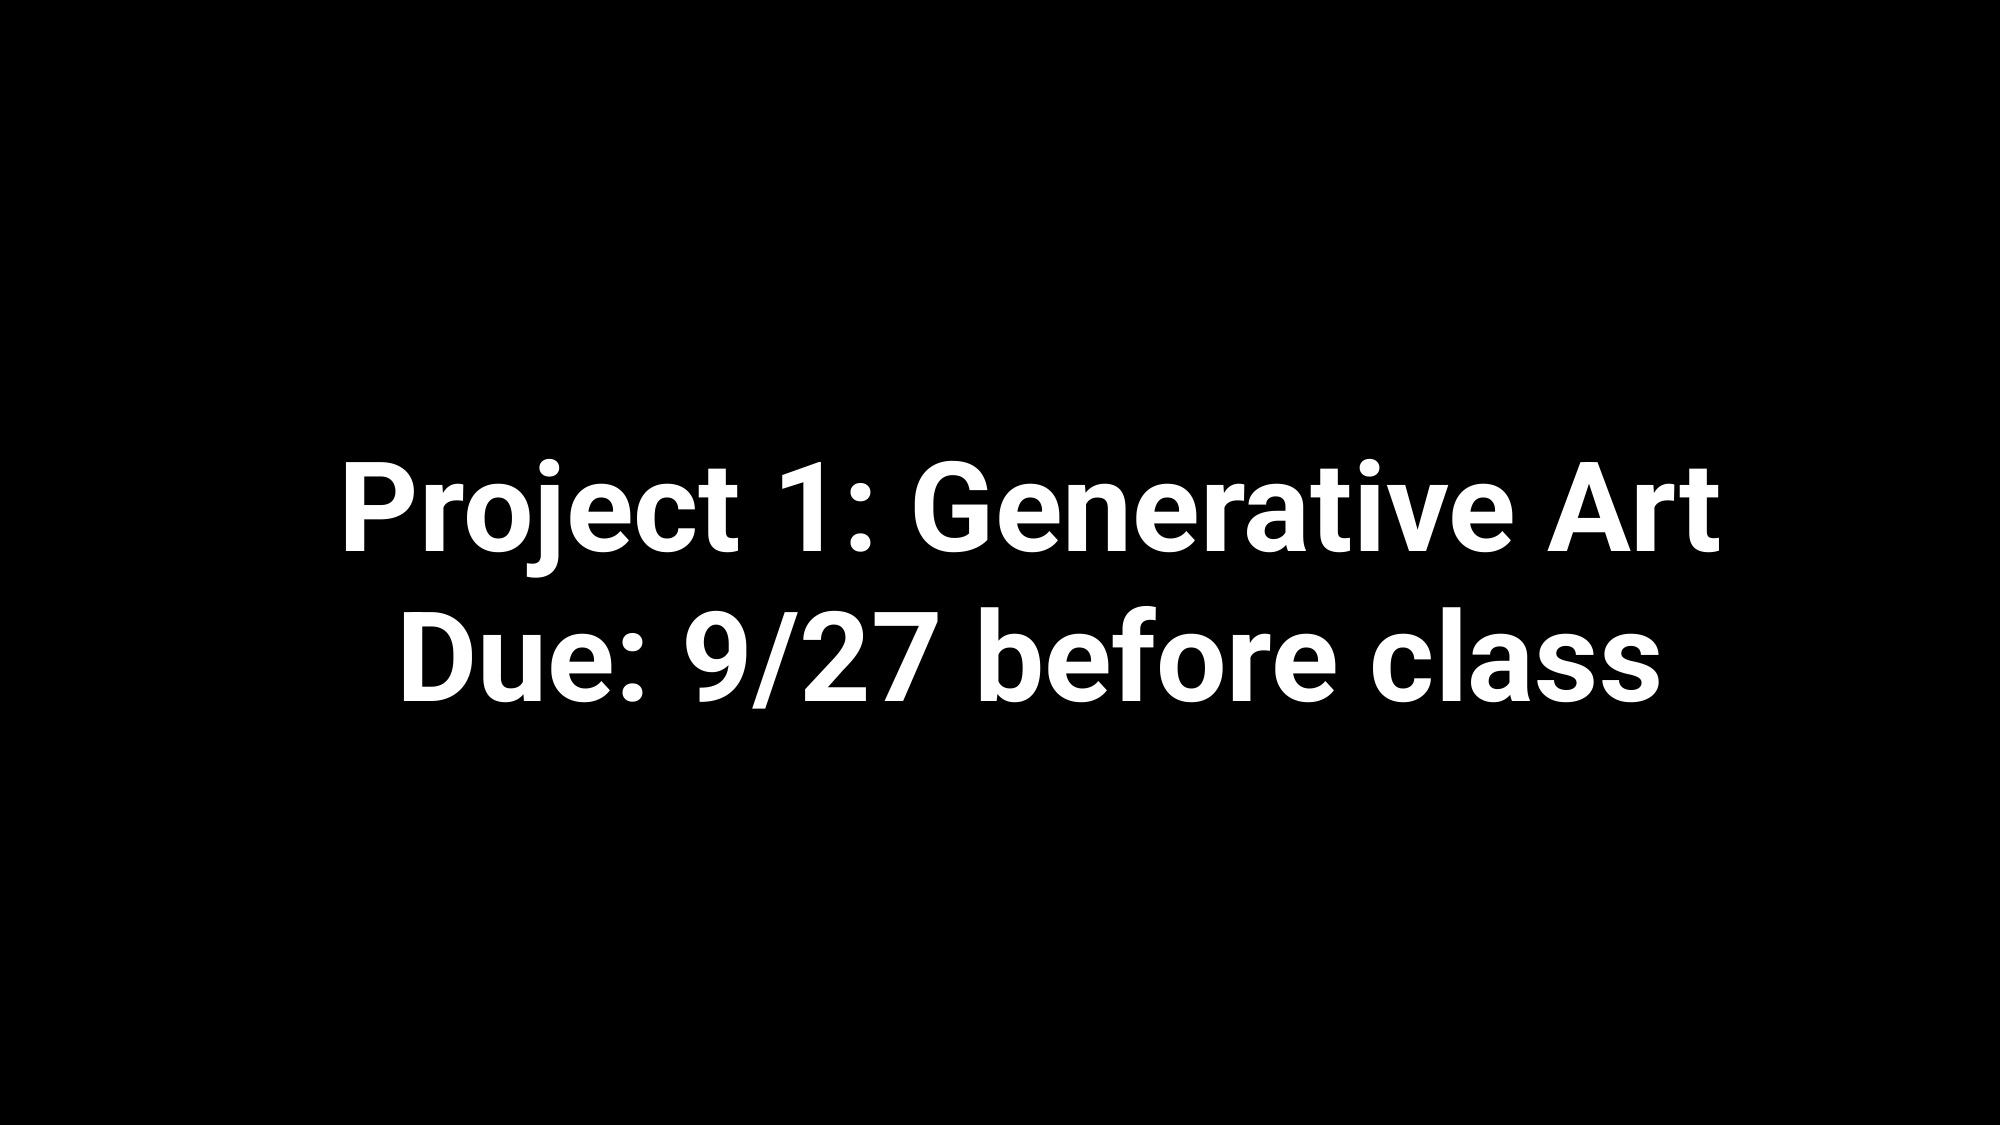

Project 1: Generative Art
Due: 9/27 before class